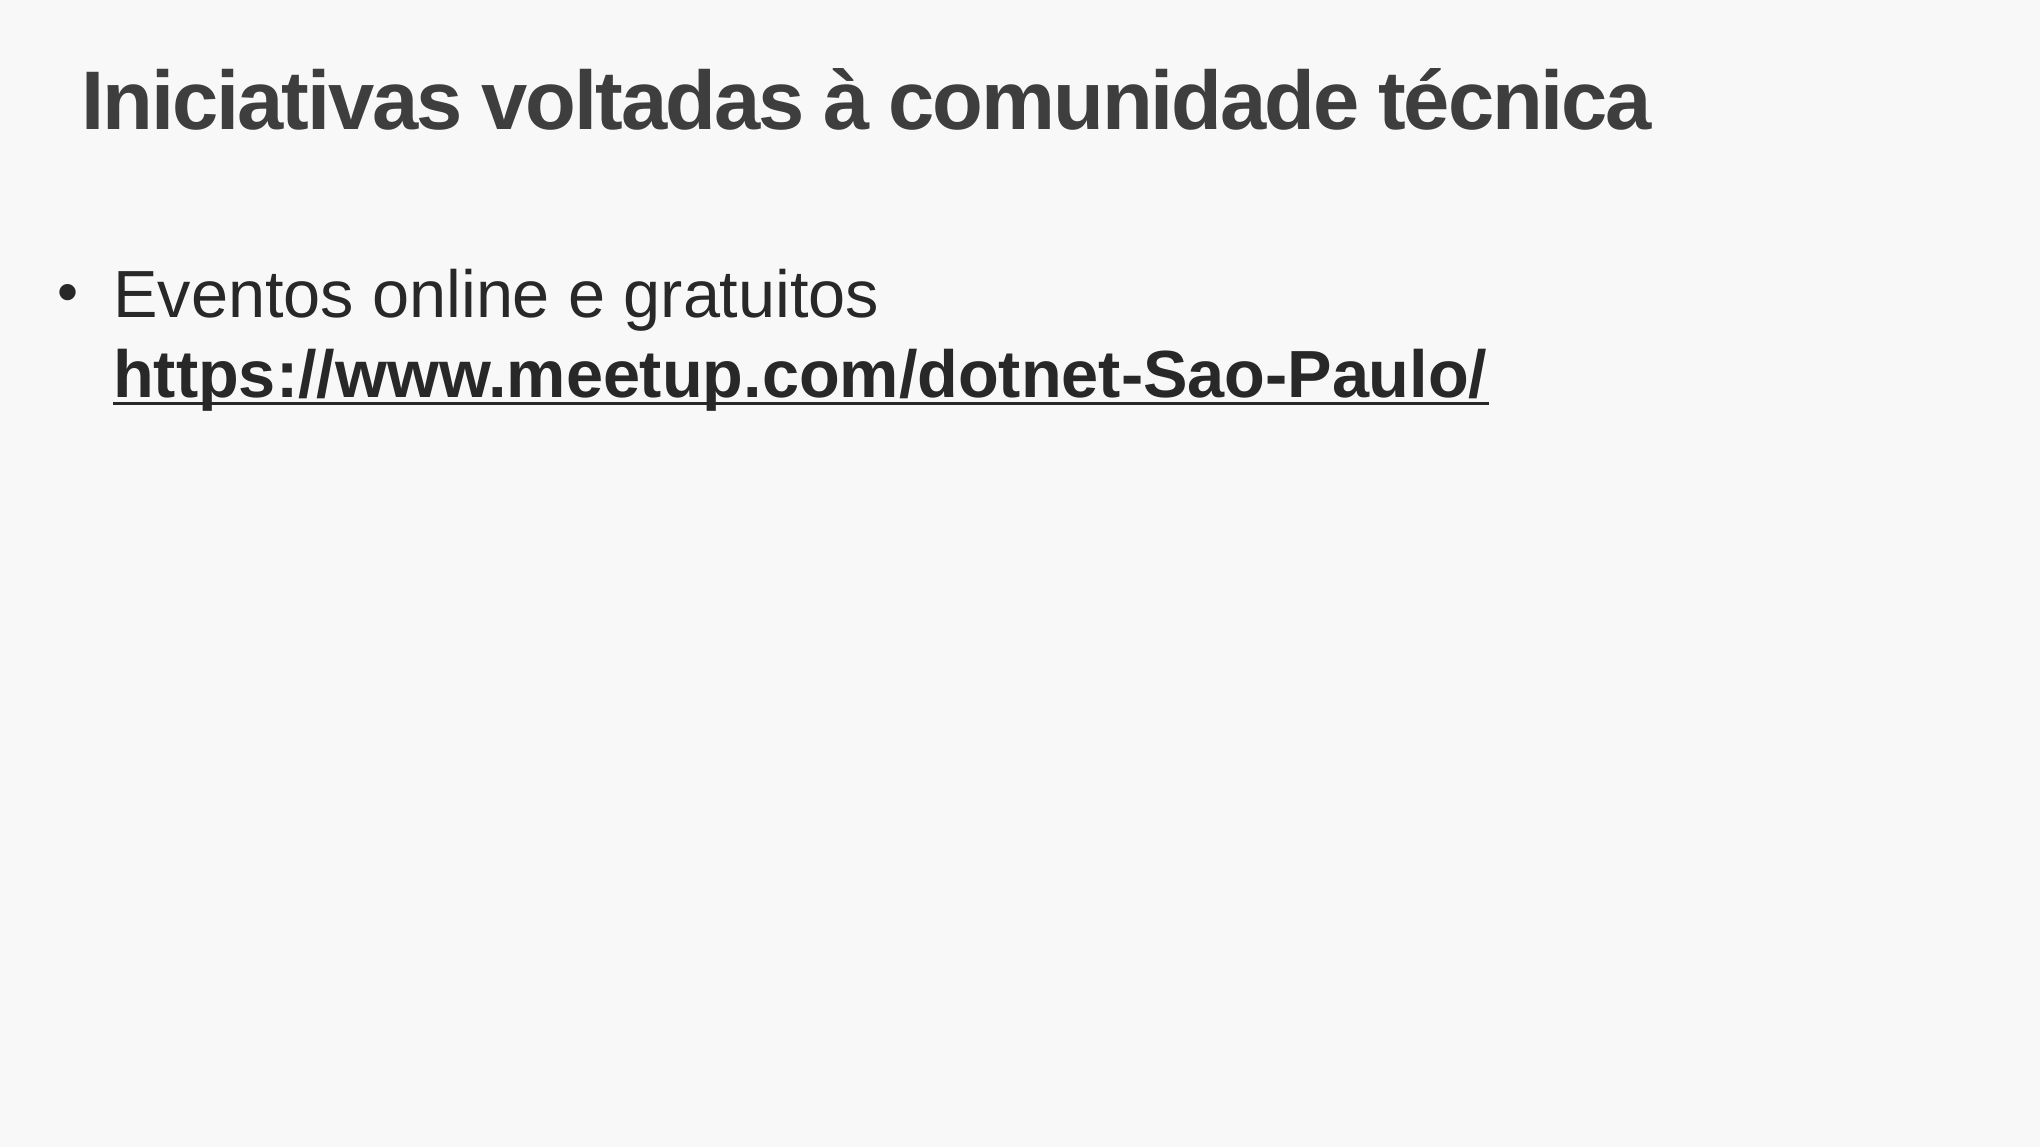

# Iniciativas voltadas à comunidade técnica
Eventos online e gratuitos
https://www.meetup.com/dotnet-Sao-Paulo/